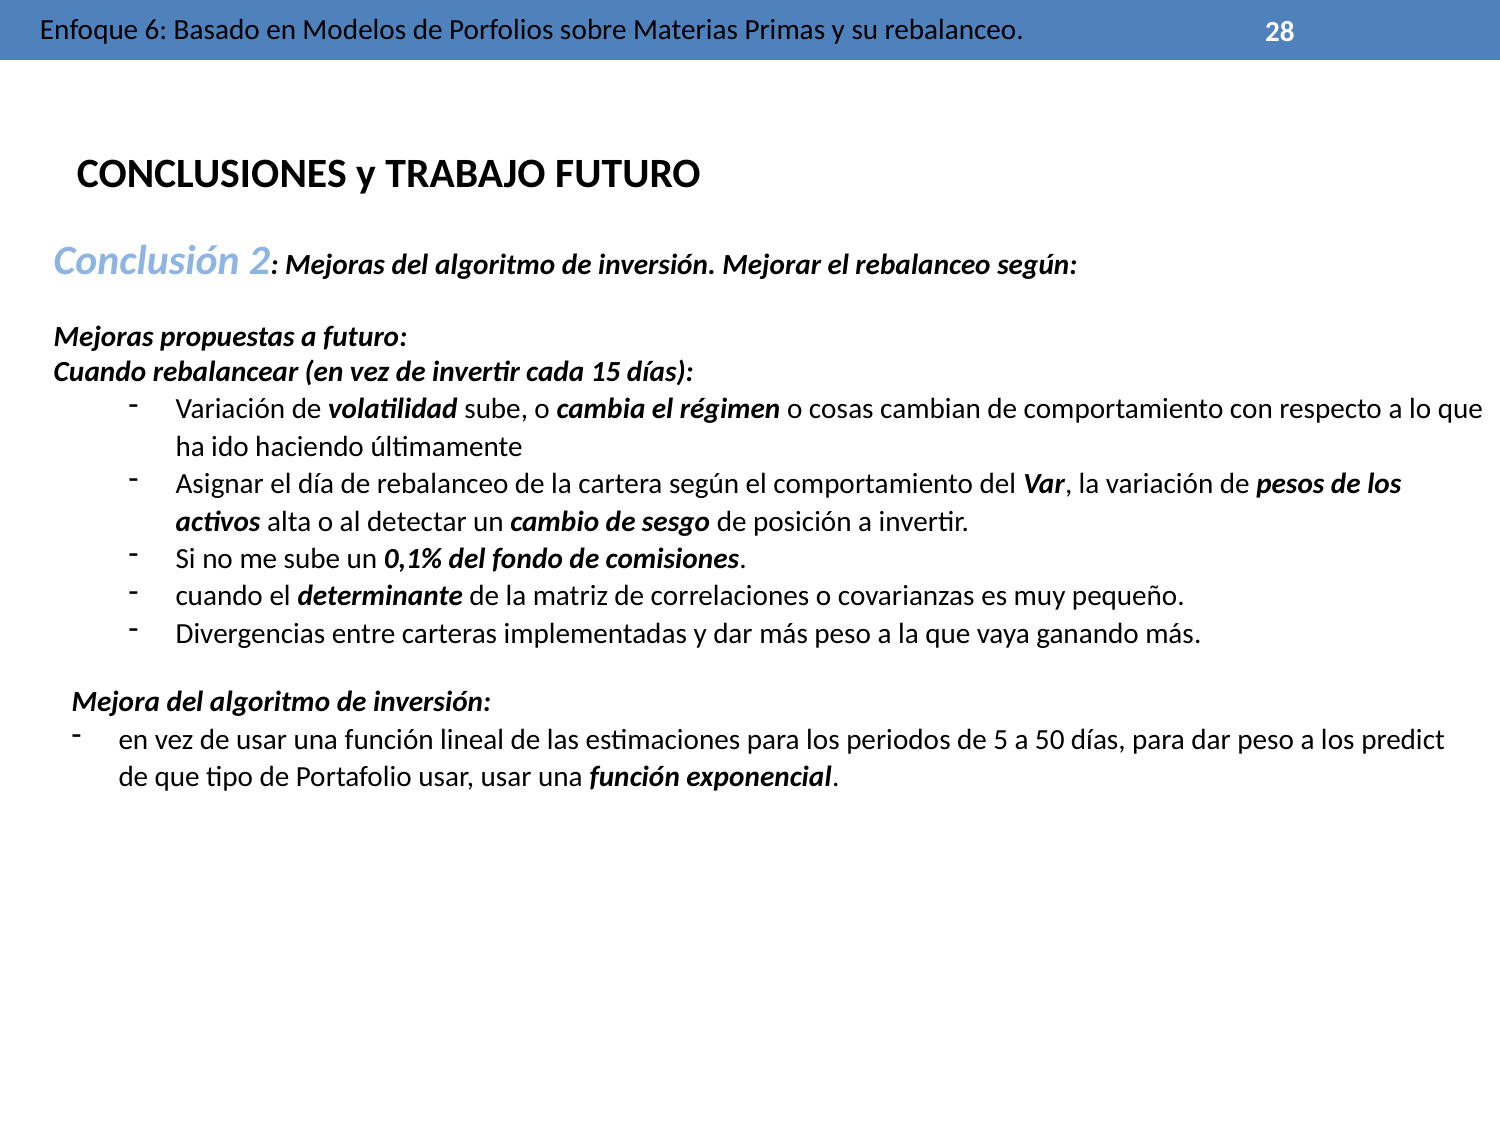

Enfoque 6: Basado en Modelos de Porfolios sobre Materias Primas y su rebalanceo.
28
CONCLUSIONES y TRABAJO FUTURO
Conclusión 2: Mejoras del algoritmo de inversión. Mejorar el rebalanceo según:

Mejoras propuestas a futuro:
Cuando rebalancear (en vez de invertir cada 15 días):
Variación de volatilidad sube, o cambia el régimen o cosas cambian de comportamiento con respecto a lo que ha ido haciendo últimamente
Asignar el día de rebalanceo de la cartera según el comportamiento del Var, la variación de pesos de los activos alta o al detectar un cambio de sesgo de posición a invertir.
Si no me sube un 0,1% del fondo de comisiones.
cuando el determinante de la matriz de correlaciones o covarianzas es muy pequeño.
Divergencias entre carteras implementadas y dar más peso a la que vaya ganando más.

Mejora del algoritmo de inversión:
en vez de usar una función lineal de las estimaciones para los periodos de 5 a 50 días, para dar peso a los predict de que tipo de Portafolio usar, usar una función exponencial.